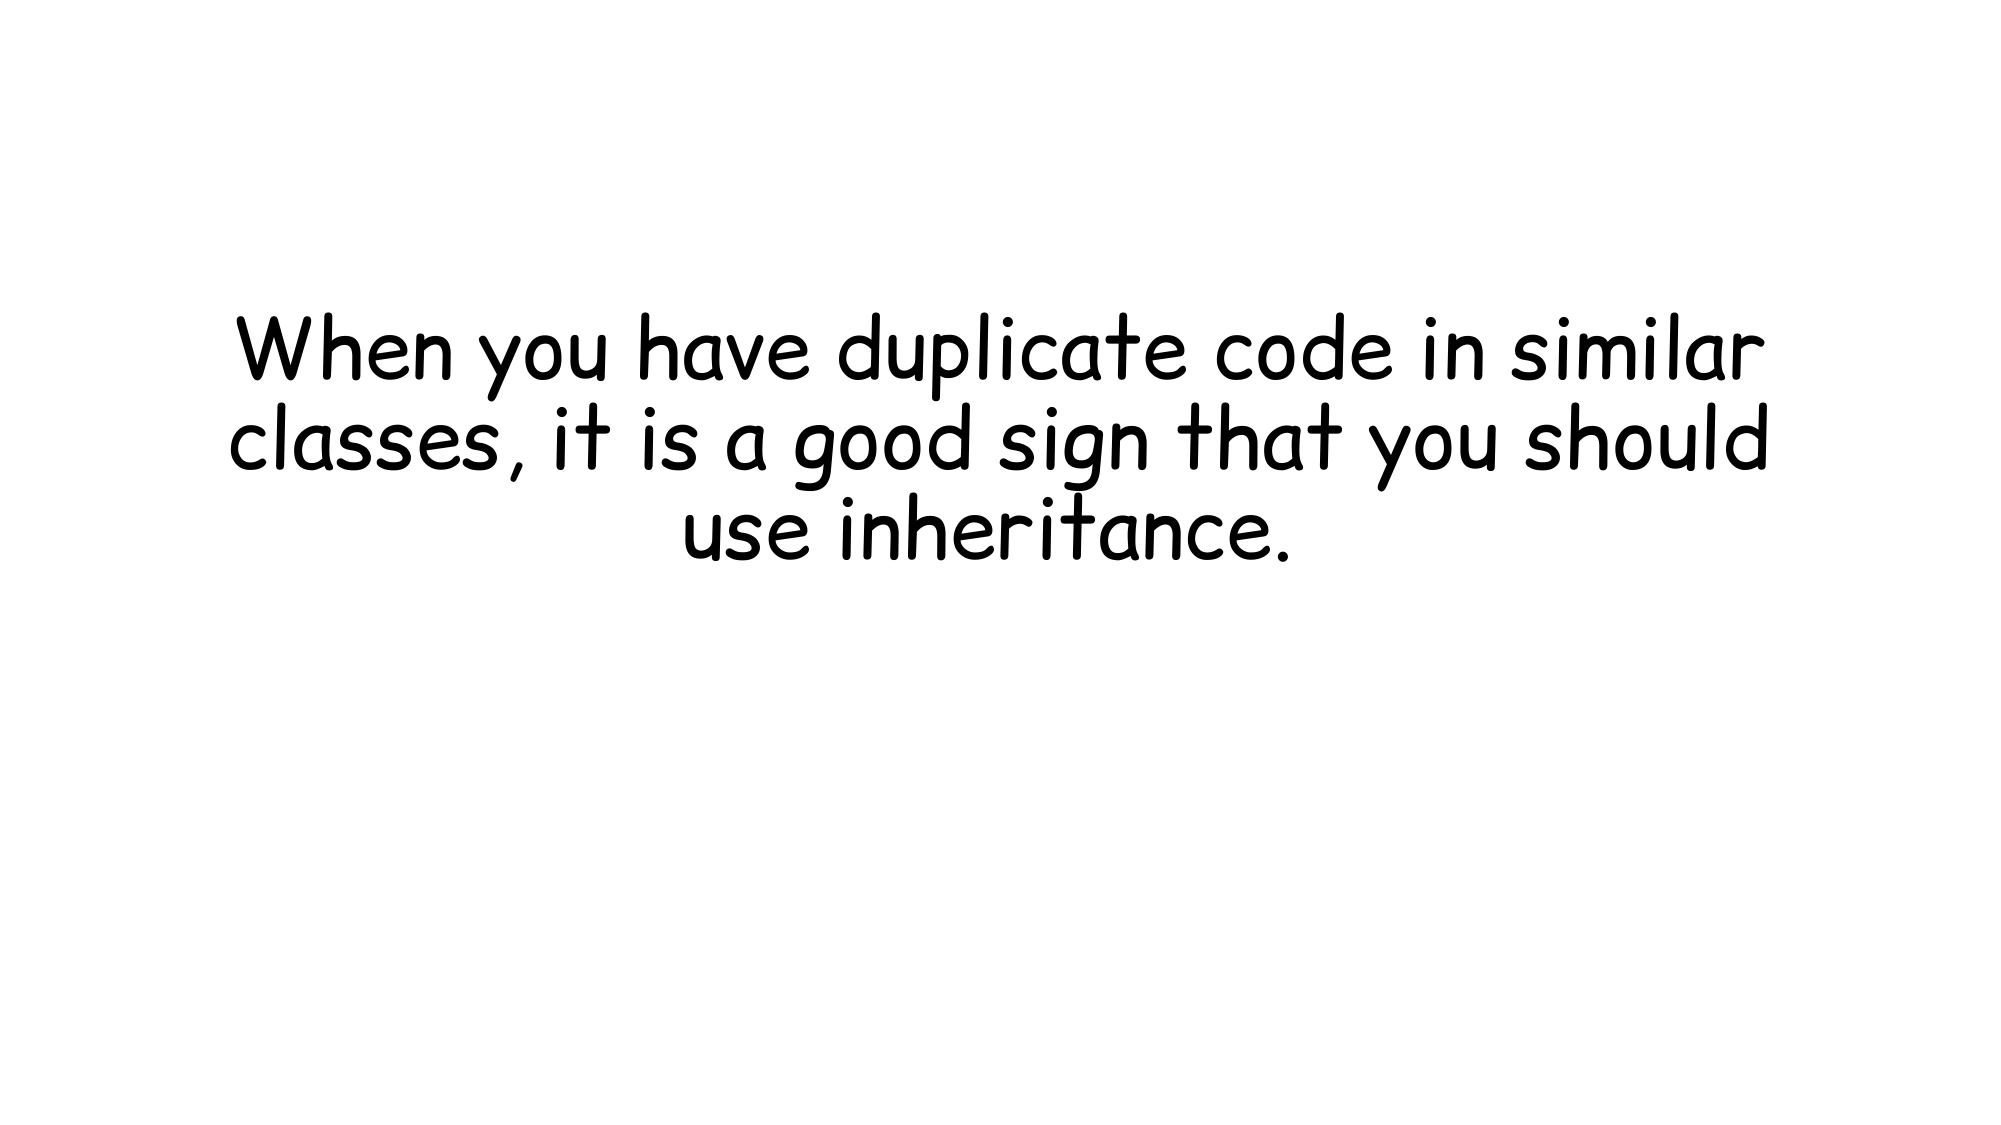

When you have duplicate code in similar classes, it is a good sign that you should use inheritance.